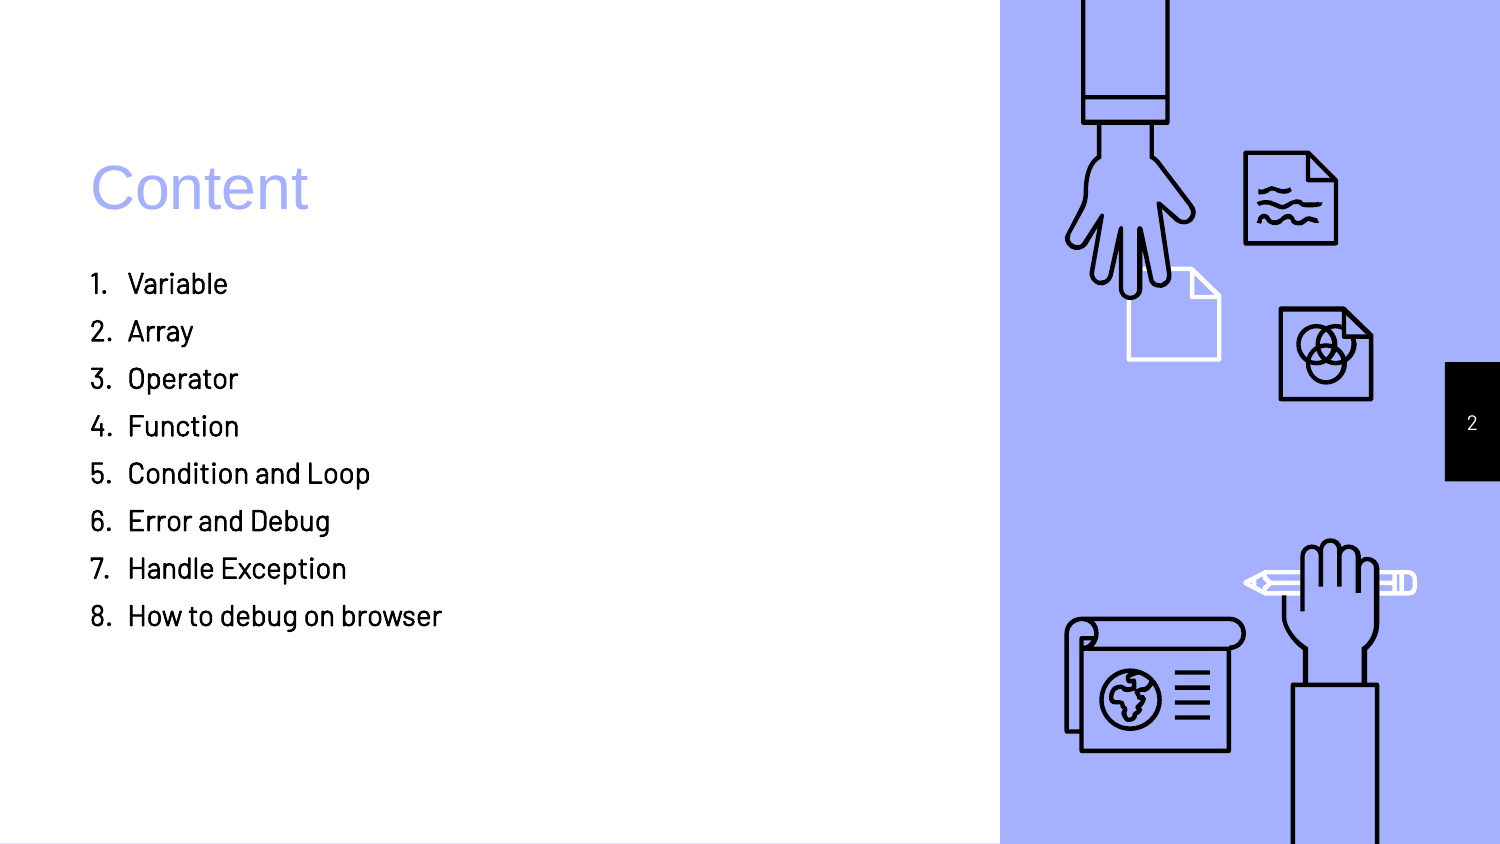

# Content
Variable
Array
Operator
Function
Condition and Loop
Error and Debug
Handle Exception
How to debug on browser
2